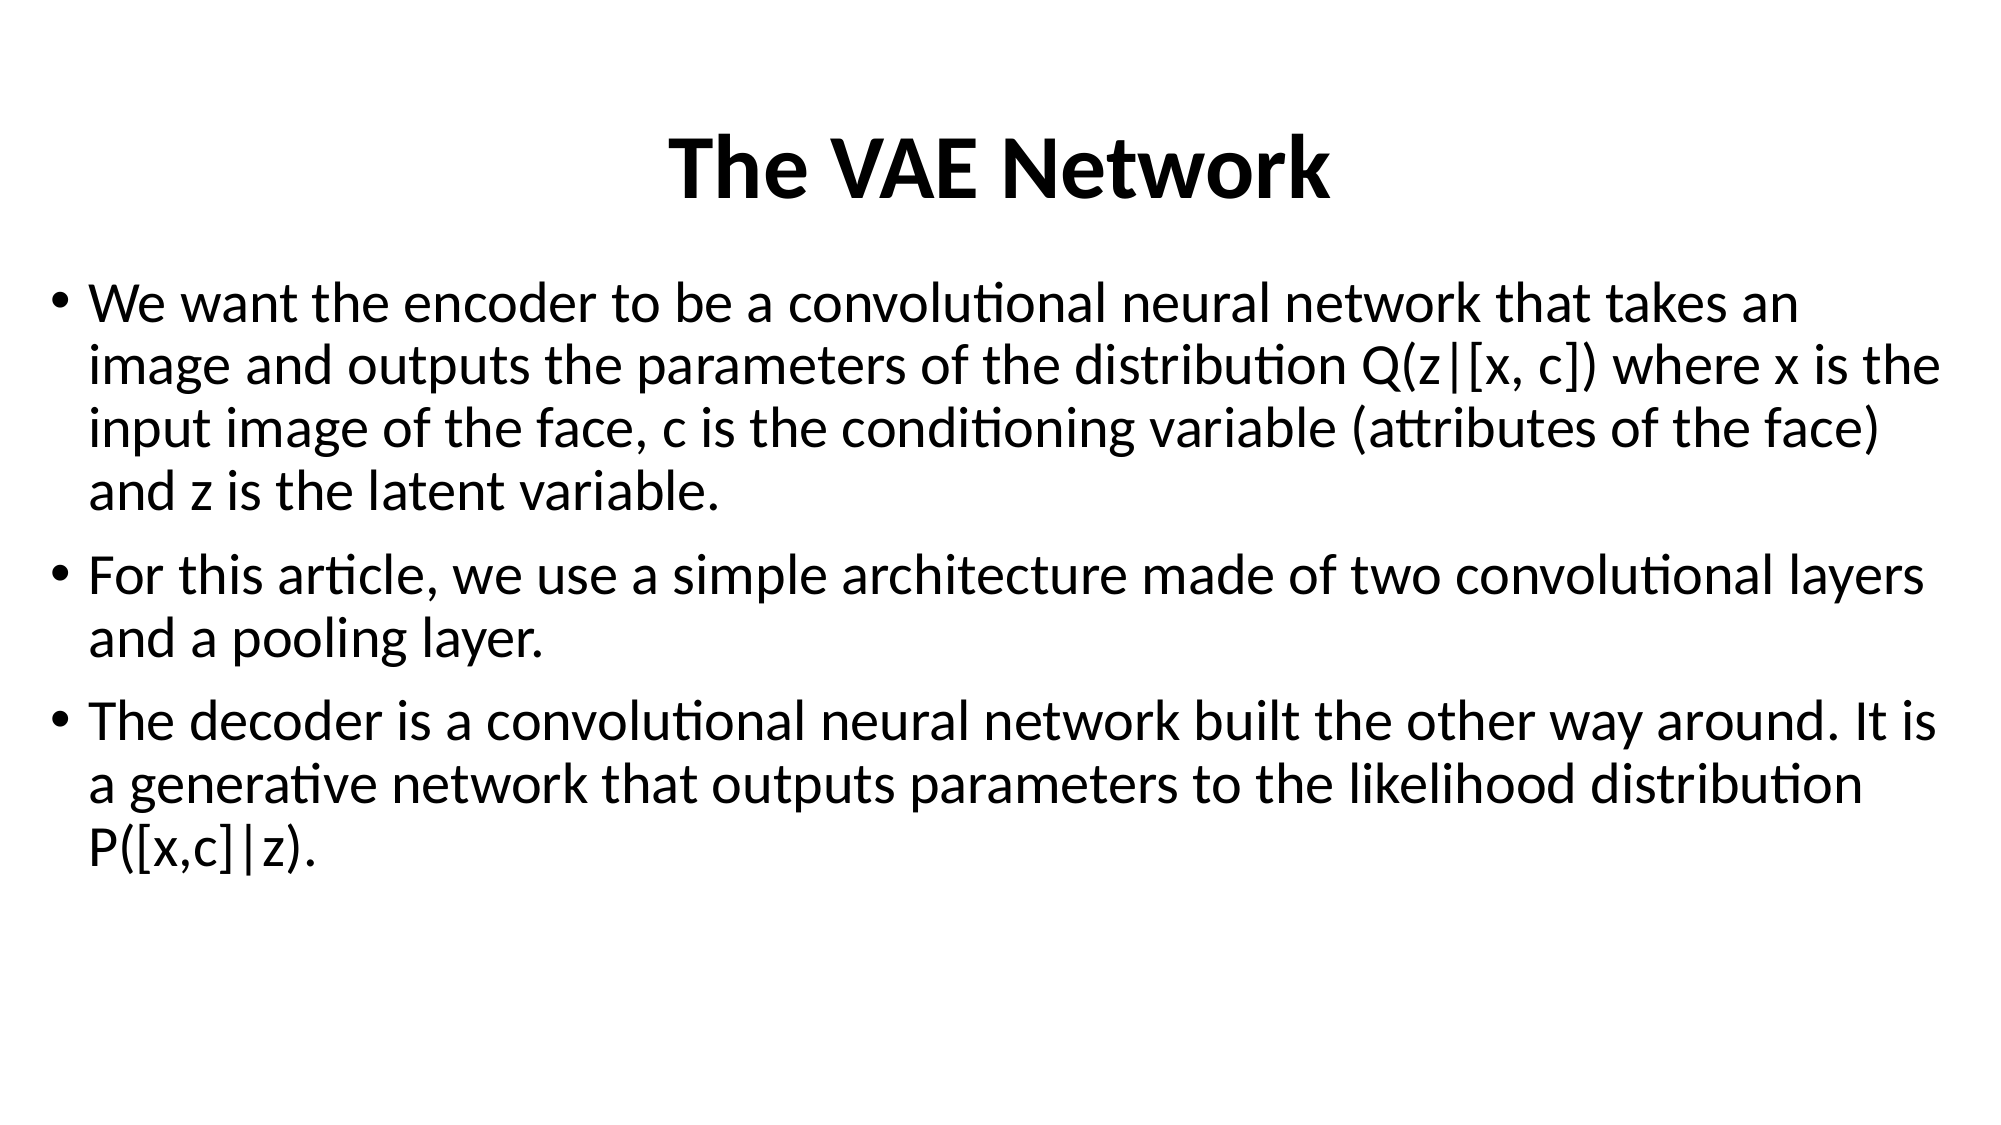

# The VAE Network
We want the encoder to be a convolutional neural network that takes an image and outputs the parameters of the distribution Q(z|[x, c]) where x is the input image of the face, c is the conditioning variable (attributes of the face) and z is the latent variable.
For this article, we use a simple architecture made of two convolutional layers and a pooling layer.
The decoder is a convolutional neural network built the other way around. It is a generative network that outputs parameters to the likelihood distribution P([x,c]|z).